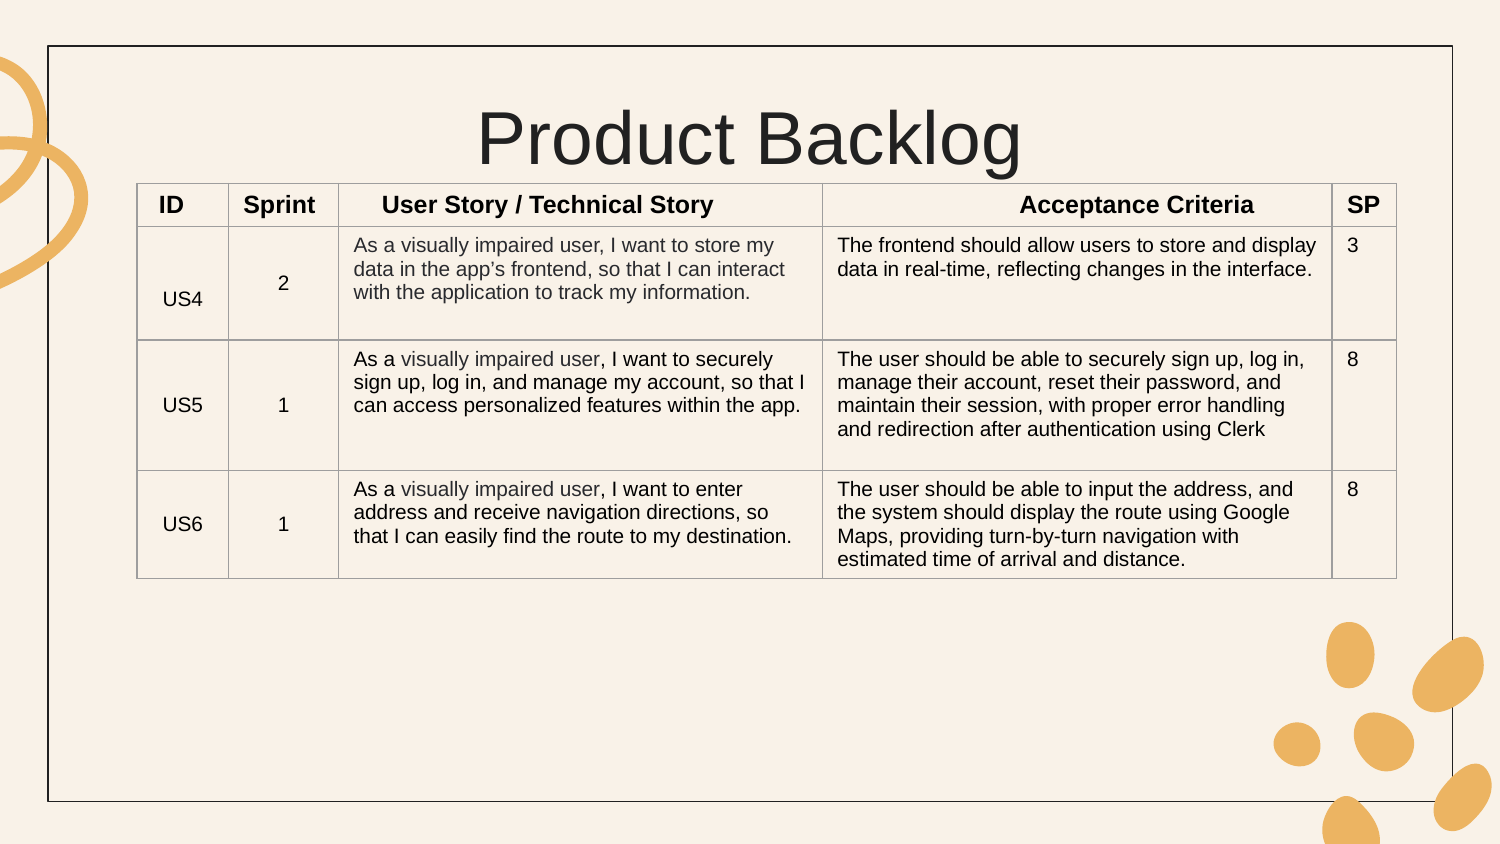

# Product Backlog
| ID | Sprint | User Story / Technical Story | Acceptance Criteria | SP |
| --- | --- | --- | --- | --- |
| US4 | 2 | As a visually impaired user, I want to store my data in the app’s frontend, so that I can interact with the application to track my information. | The frontend should allow users to store and display data in real-time, reflecting changes in the interface. | 3 |
| US5 | 1 | As a visually impaired user, I want to securely sign up, log in, and manage my account, so that I can access personalized features within the app. | The user should be able to securely sign up, log in, manage their account, reset their password, and maintain their session, with proper error handling and redirection after authentication using Clerk | 8 |
| US6 | 1 | As a visually impaired user, I want to enter address and receive navigation directions, so that I can easily find the route to my destination. | The user should be able to input the address, and the system should display the route using Google Maps, providing turn-by-turn navigation with estimated time of arrival and distance. | 8 |